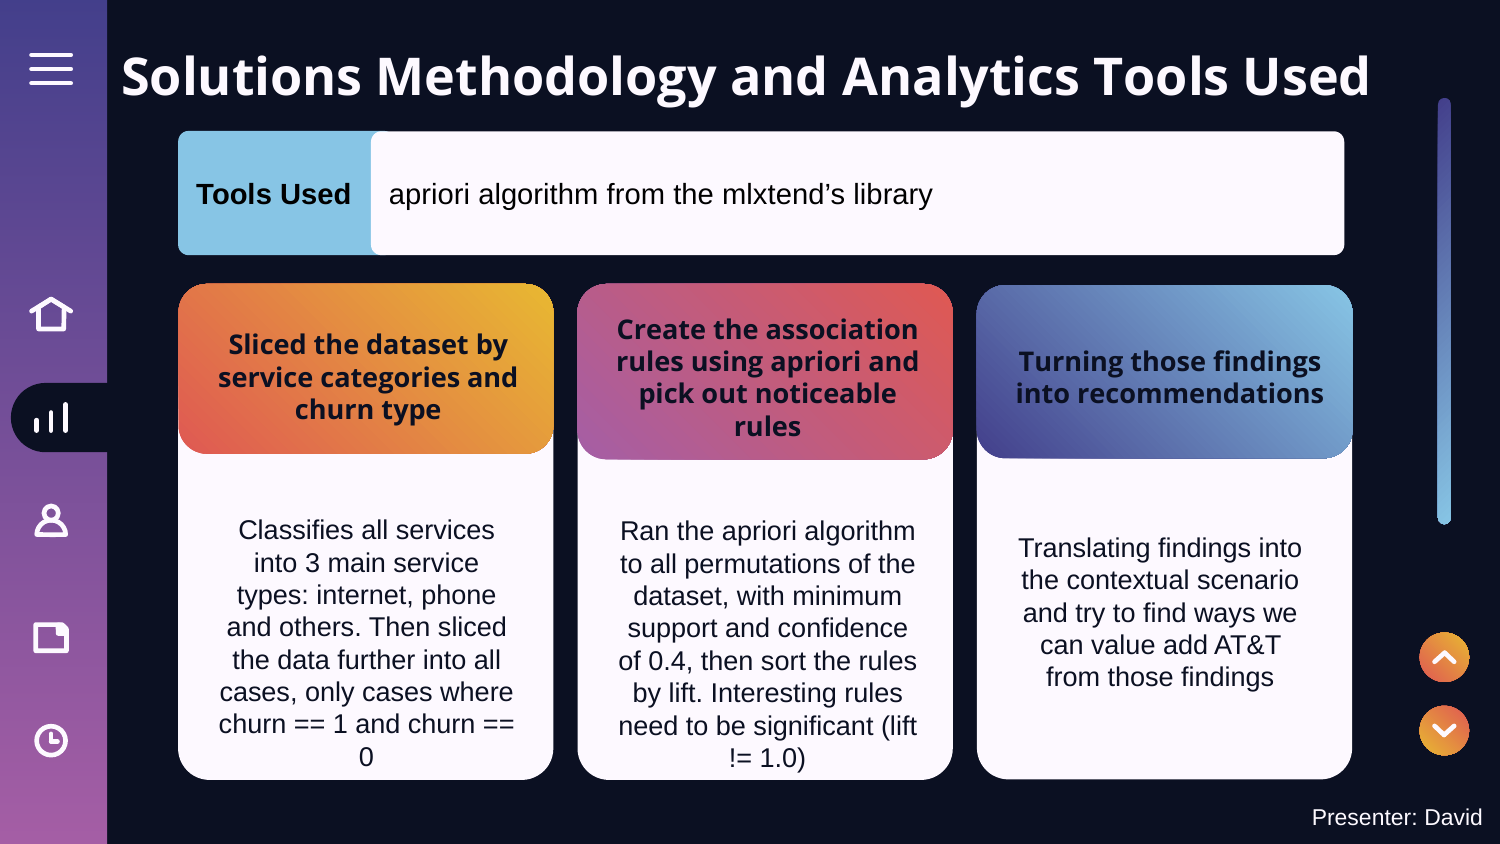

# Solutions Methodology and Analytics Tools Used
Tools Used
apriori algorithm from the mlxtend’s library

Create the association rules using apriori and pick out noticeable rules
Turning those findings into recommendations
Sliced the dataset by service categories and churn type

Translating findings into the contextual scenario and try to find ways we can value add AT&T from those findings
Classifies all services into 3 main service types: internet, phone and others. Then sliced the data further into all cases, only cases where churn == 1 and churn == 0
Ran the apriori algorithm to all permutations of the dataset, with minimum support and confidence of 0.4, then sort the rules by lift. Interesting rules need to be significant (lift != 1.0)

Presenter: David